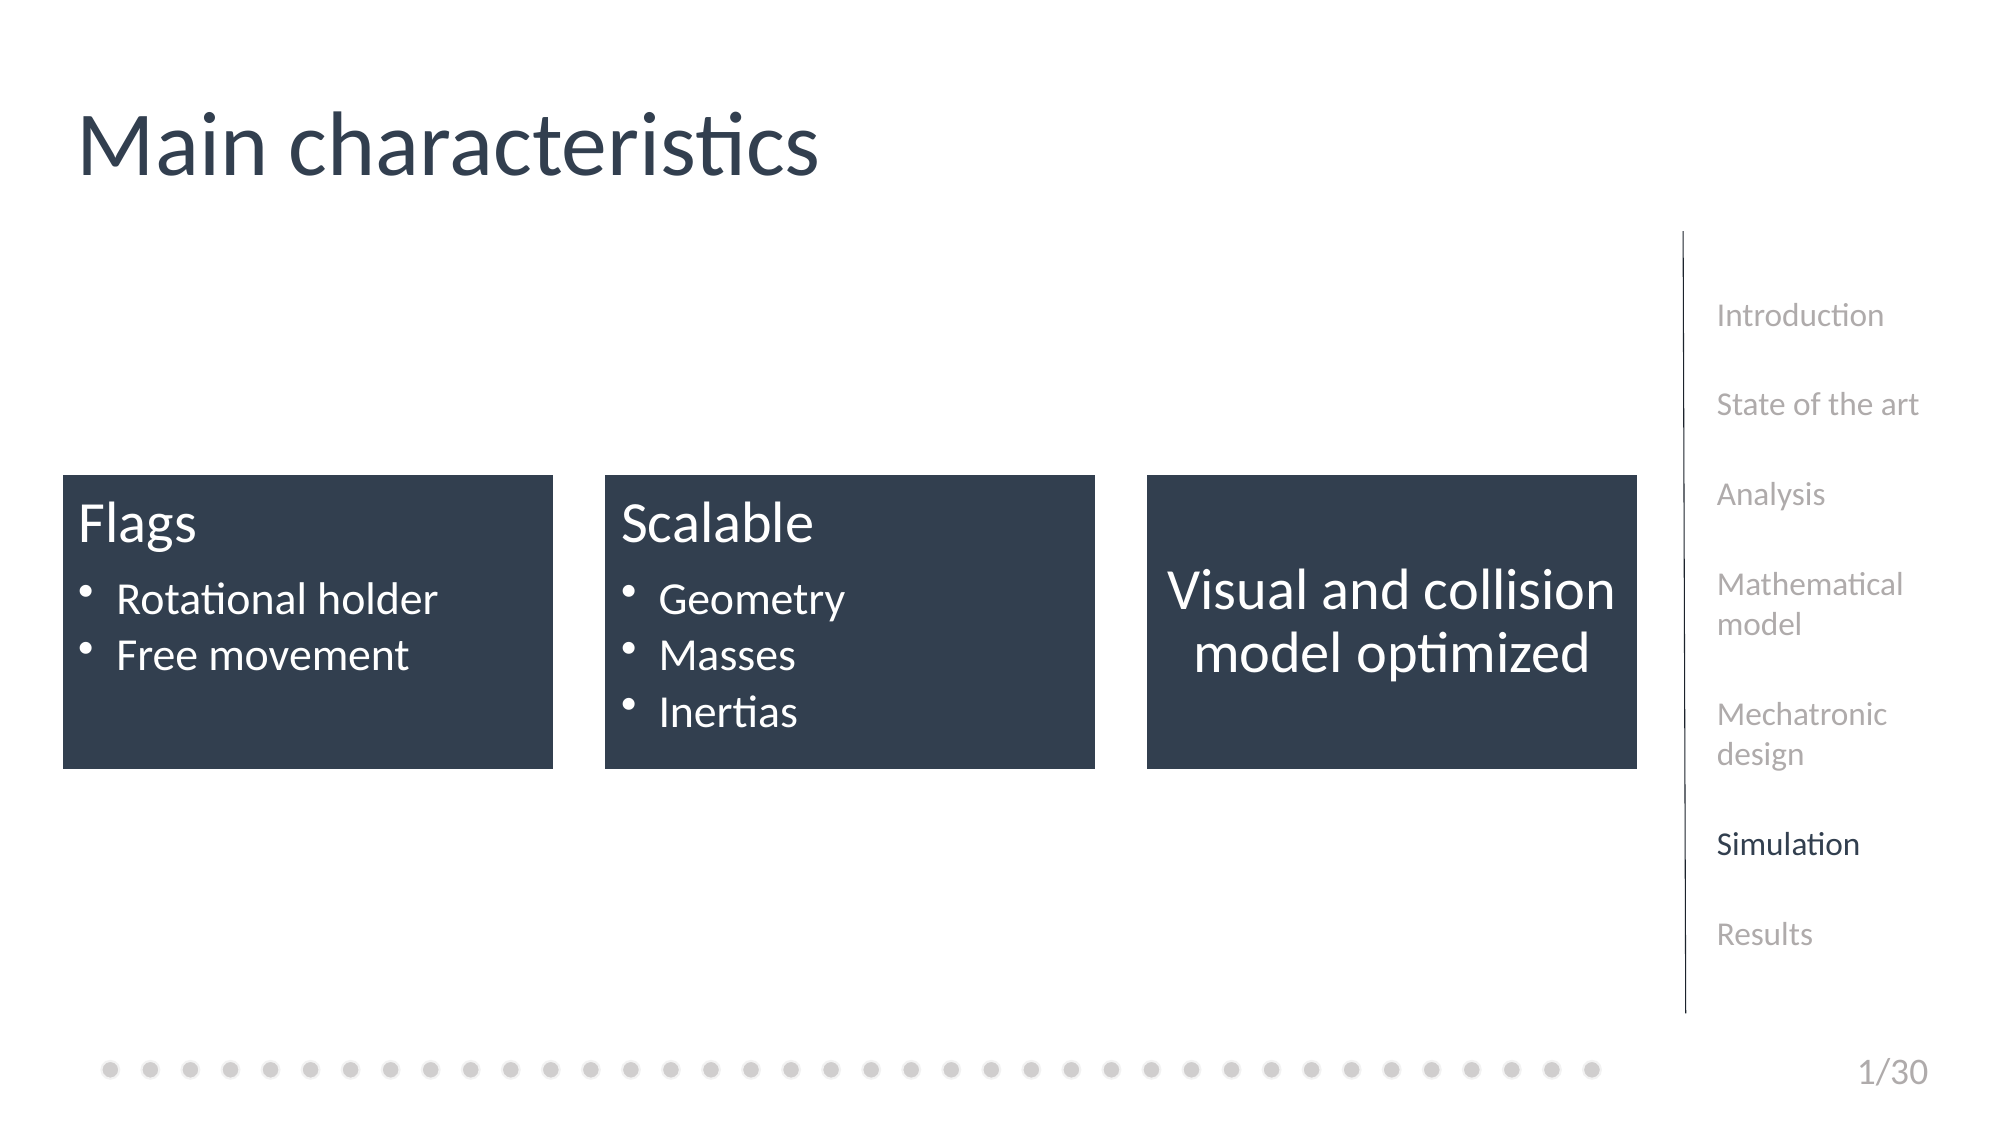

# Main characteristics
Introduction
State of the art
Analysis
Mathematical model
Mechatronic design
Simulation
Results
Flags
Rotational holder
Free movement
Scalable
Geometry
Masses
Inertias
Visual and collision model optimized
1/30